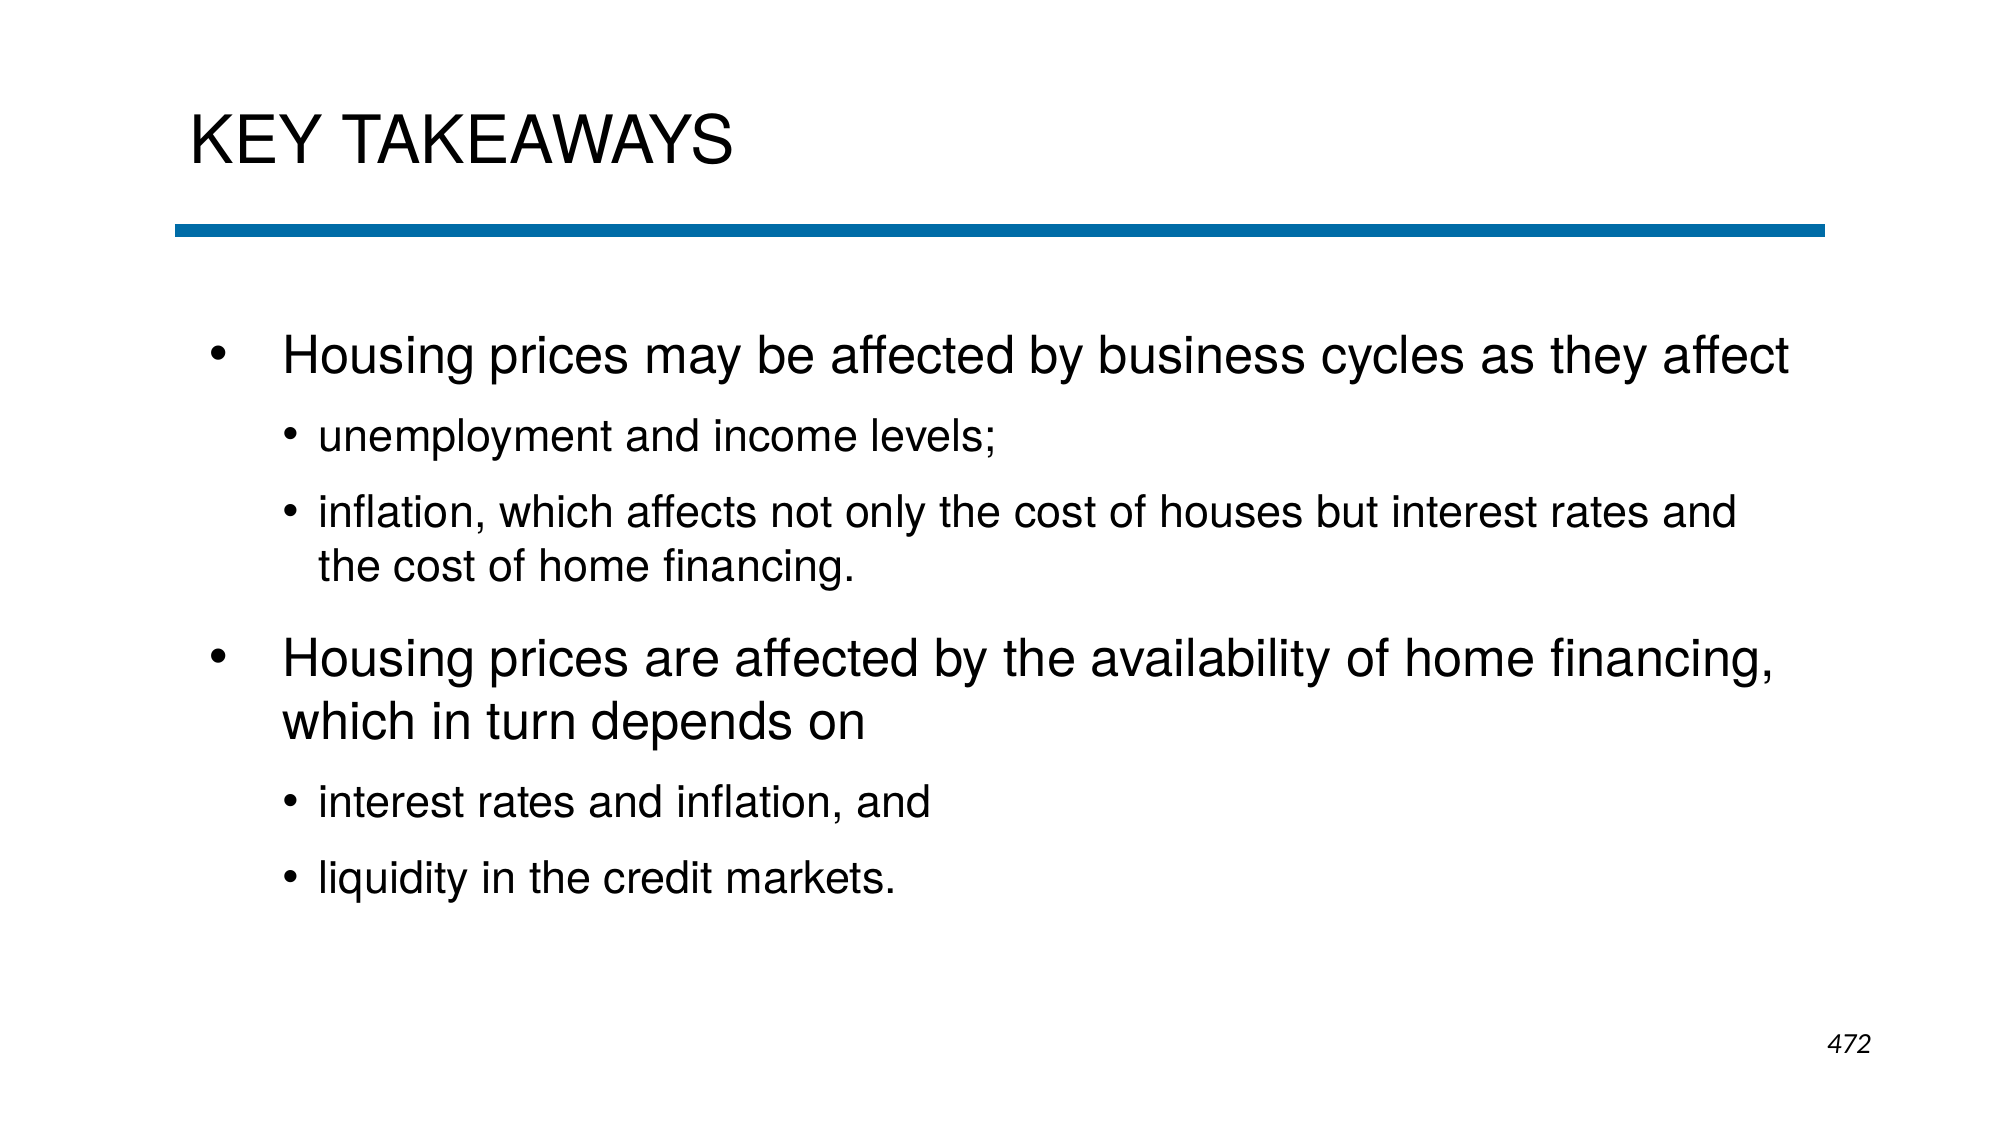

# Key Takeaways
Housing prices may be affected by business cycles as they affect
unemployment and income levels;
inflation, which affects not only the cost of houses but interest rates and the cost of home financing.
Housing prices are affected by the availability of home financing, which in turn depends on
interest rates and inflation, and
liquidity in the credit markets.

1-472